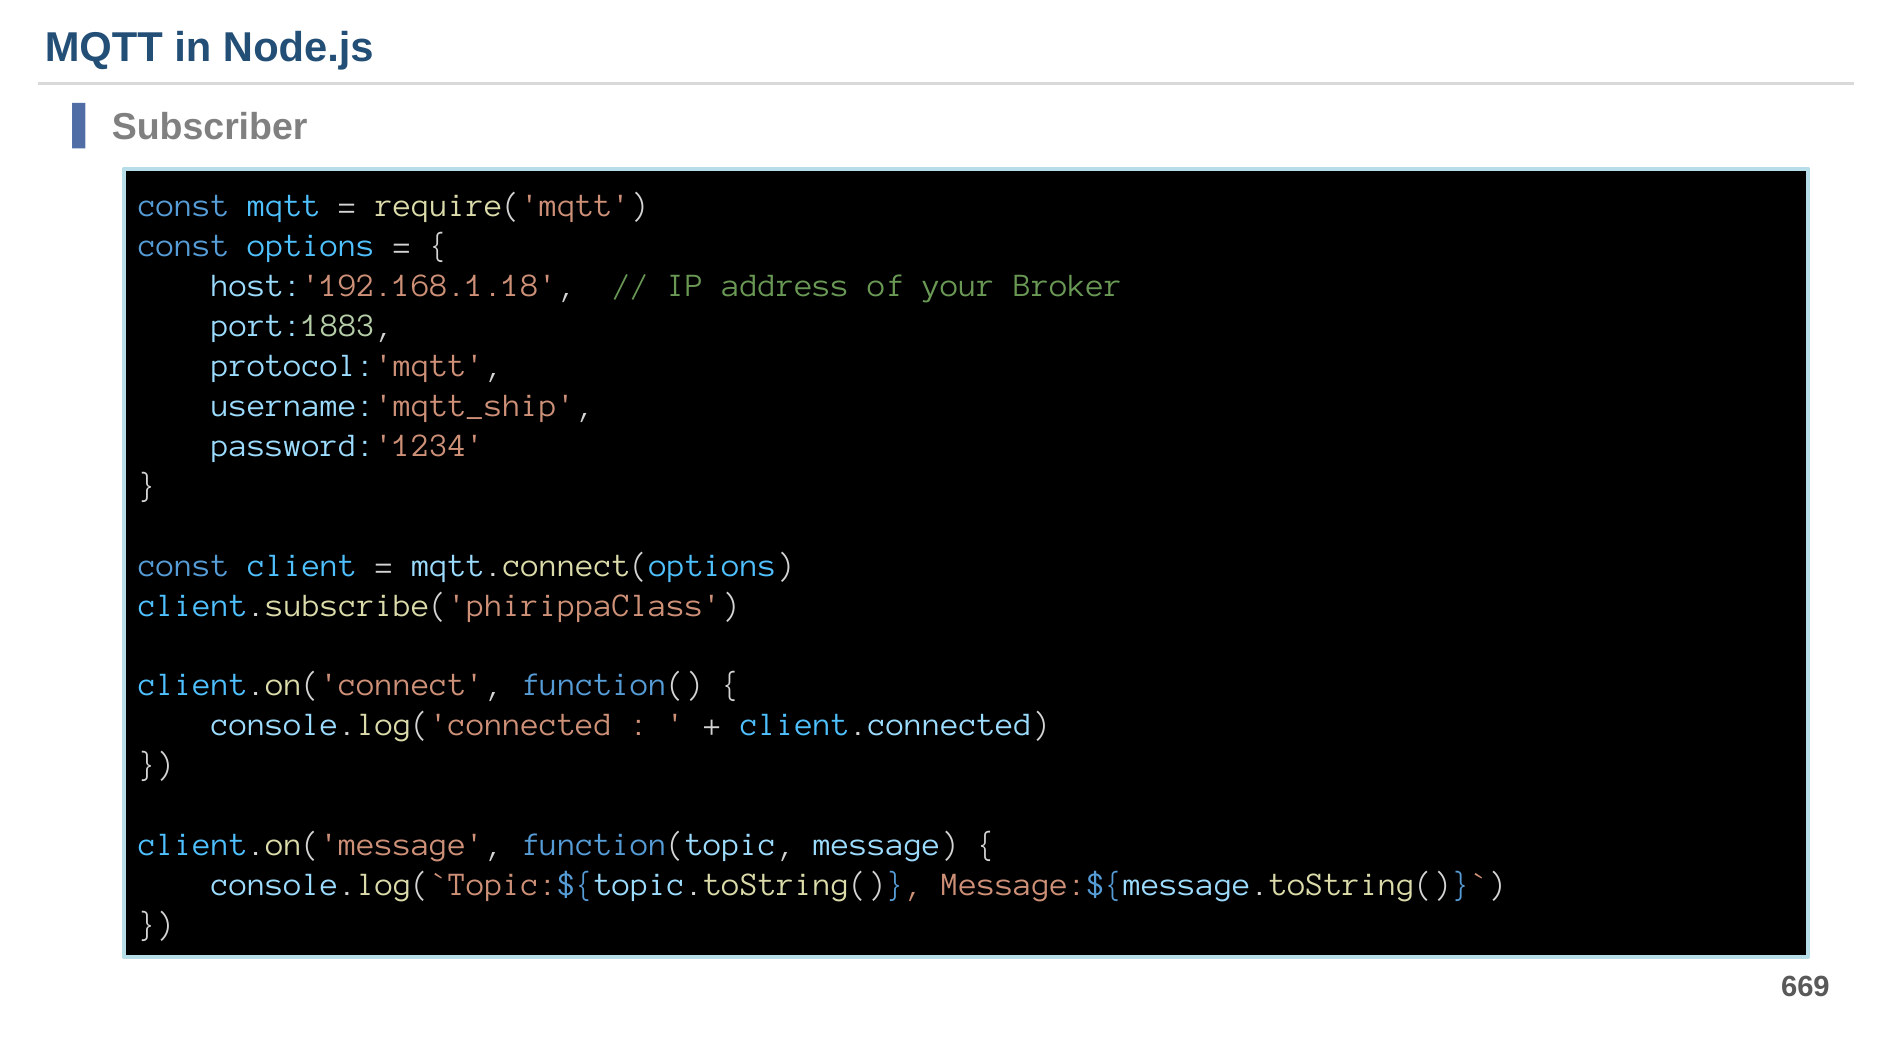

# MQTT in Node.js
Subscriber

const mqtt = require('mqtt')
const options = {
    host:'192.168.1.18',  // IP address of your Broker
    port:1883,
    protocol:'mqtt',
    username:'mqtt_ship',
    password:'1234'
}
const client = mqtt.connect(options)
client.subscribe('phirippaClass')
client.on('connect', function() {
    console.log('connected : ' + client.connected)
})
client.on('message', function(topic, message) {
    console.log(`Topic:${topic.toString()}, Message:${message.toString()}`)
})
669